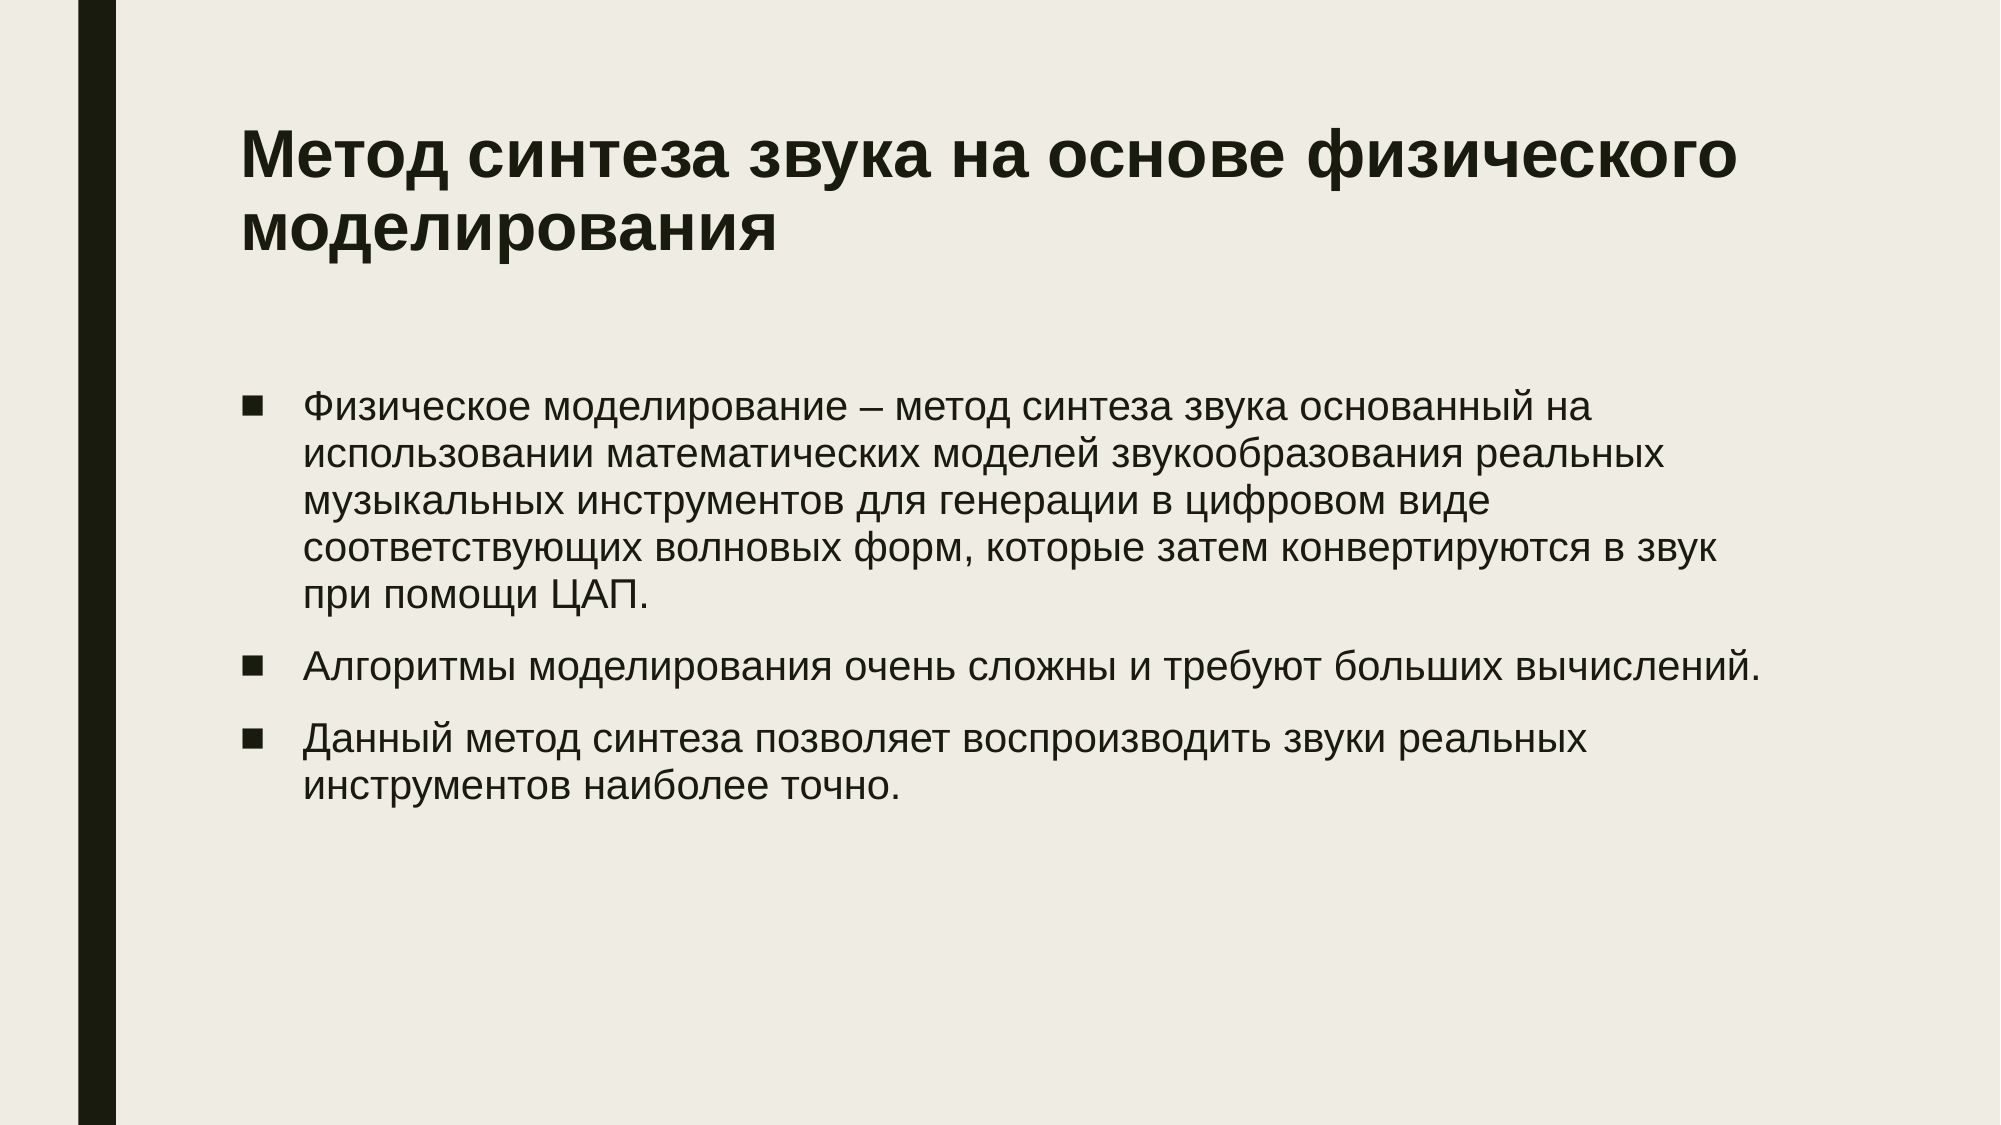

# Метод синтеза звука на основе физического моделирования
Физическое моделирование – метод синтеза звука основанный на использовании математических моделей звукообразования реальных музыкальных инструментов для генерации в цифровом виде соответствующих волновых форм, которые затем конвертируются в звук при помощи ЦАП.
Алгоритмы моделирования очень сложны и требуют больших вычислений.
Данный метод синтеза позволяет воспроизводить звуки реальных инструментов наиболее точно.